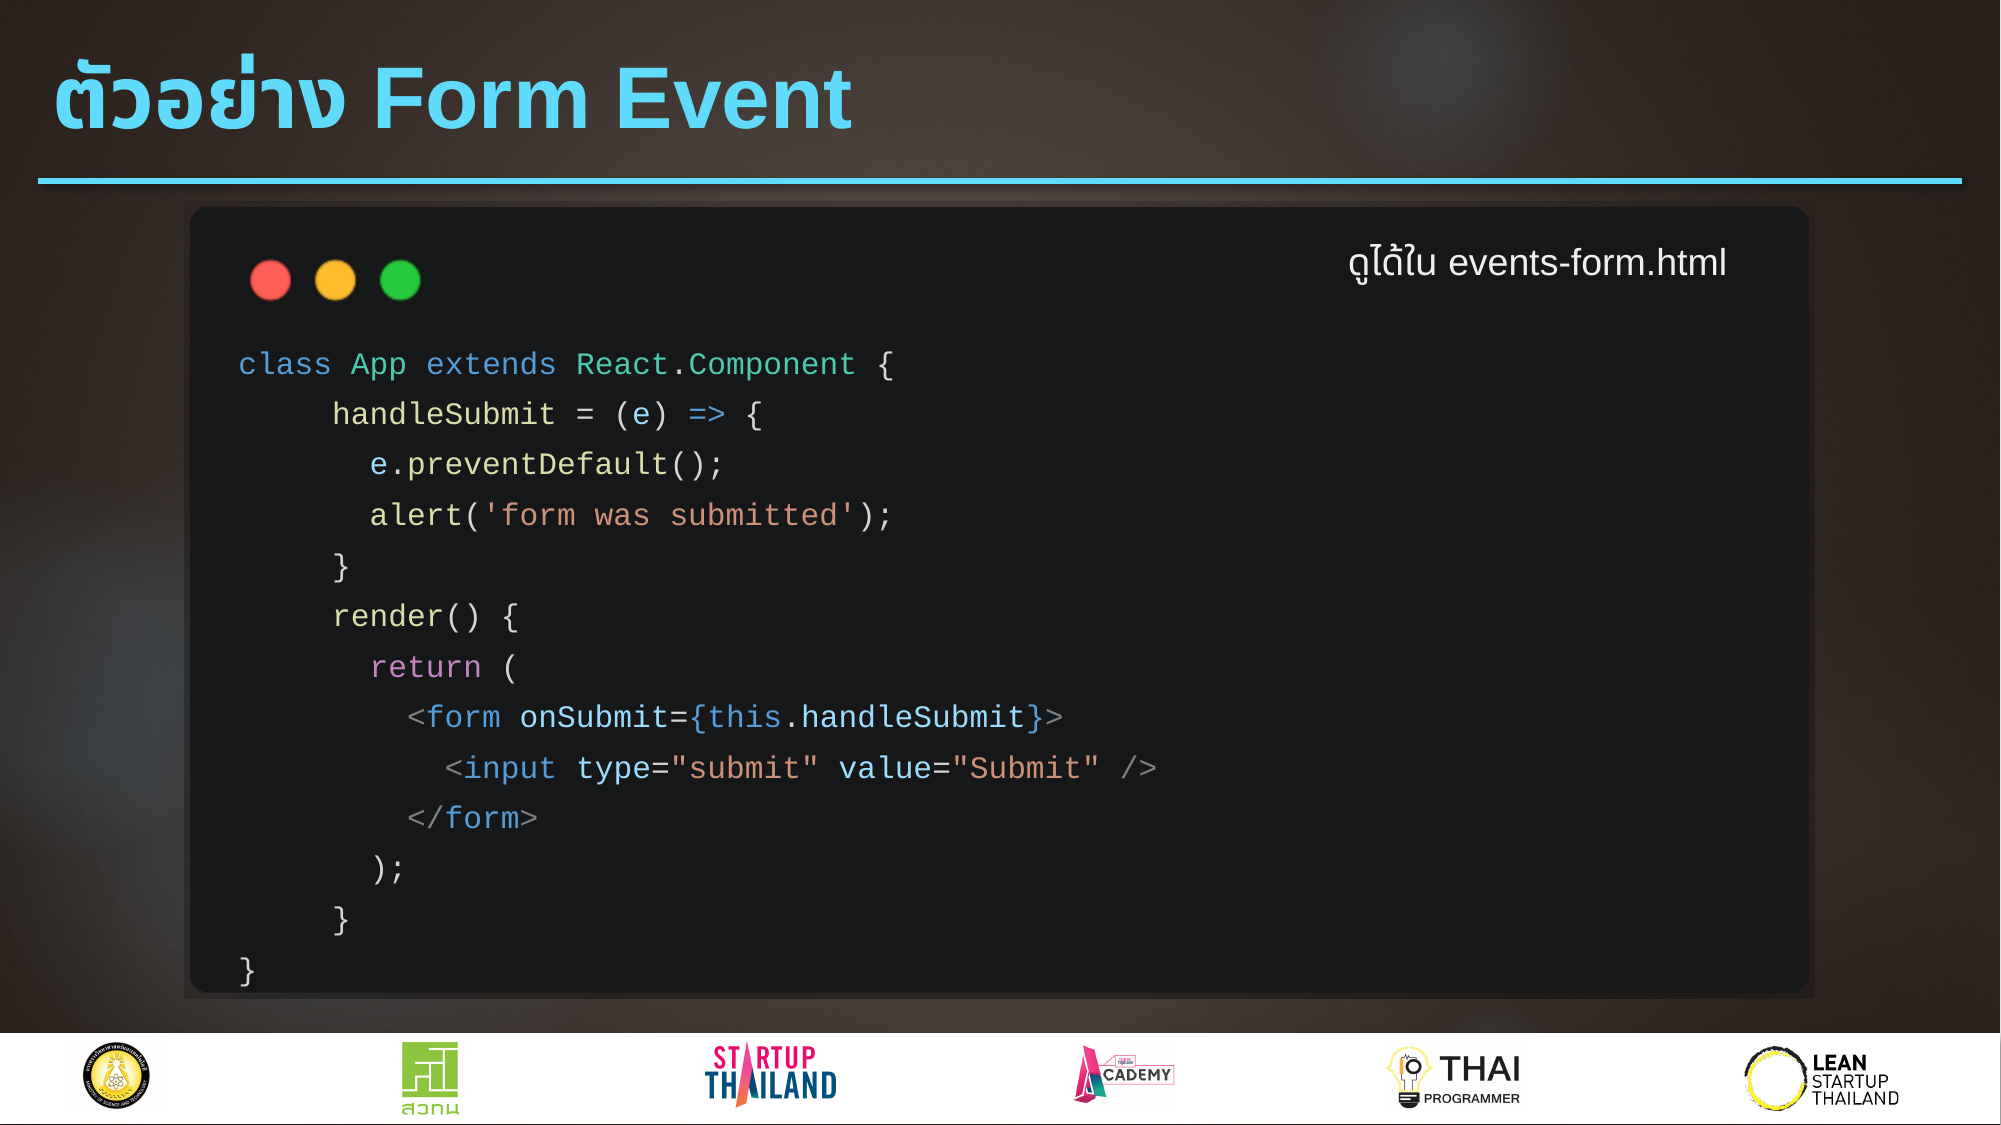

# ตัวอย่าง Form Event
ดูได้ใน events-form.html
class App extends React.Component {
     handleSubmit = (e) => {
       e.preventDefault();
       alert('form was submitted');
     }
     render() {
       return (
         <form onSubmit={this.handleSubmit}>
           <input type="submit" value="Submit" />
         </form>
       );
     }
}